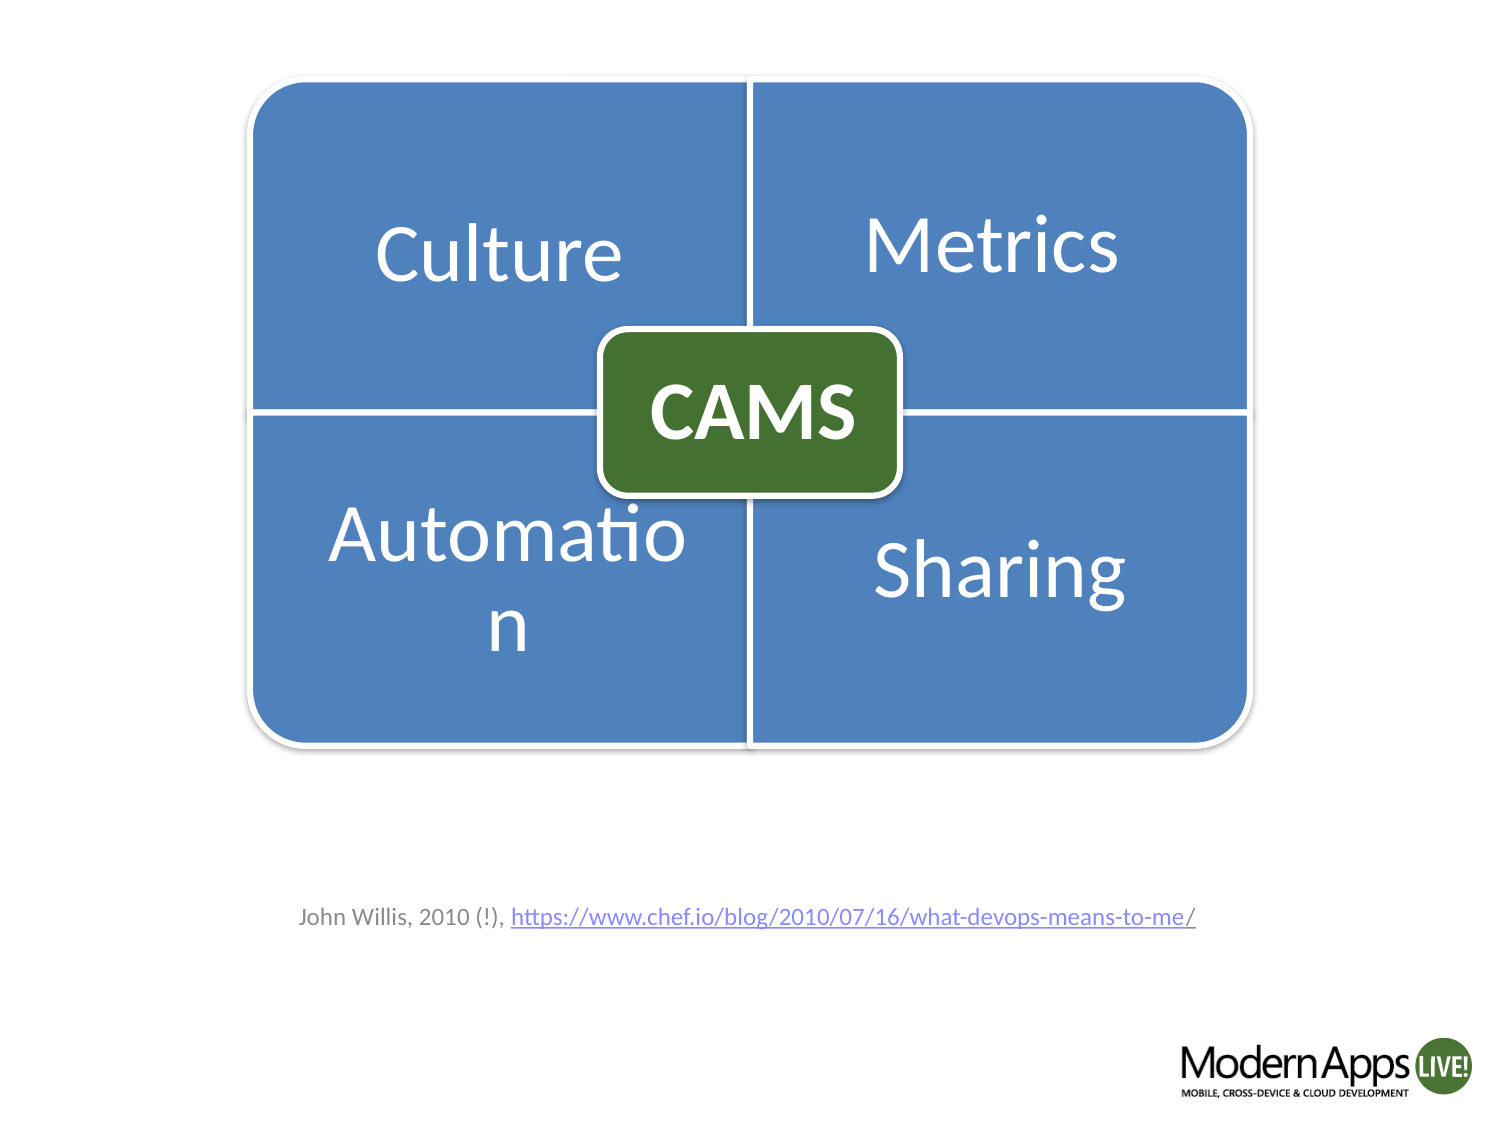

Culture
Metrics
Automation
Sharing
CAMS
John Willis, 2010 (!), https://www.chef.io/blog/2010/07/16/what-devops-means-to-me/